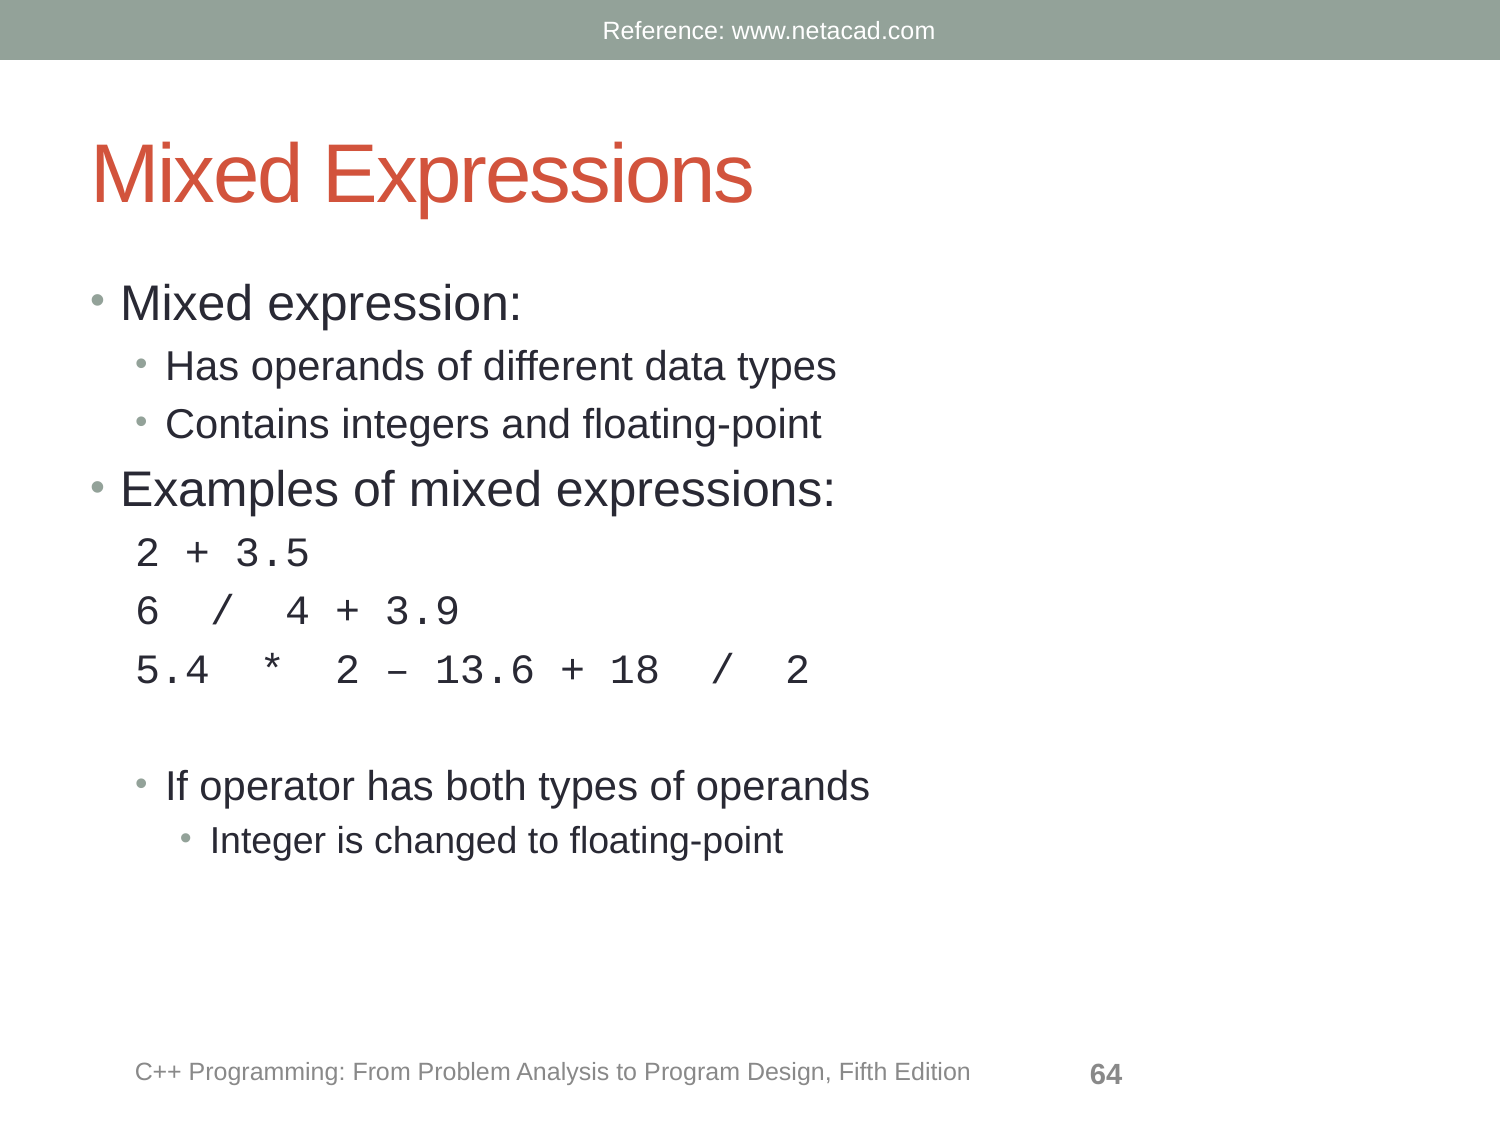

Mixed Expressions
Mixed expression:
Has operands of different data types
Contains integers and floating-point
Examples of mixed expressions:
2 + 3.5
6  /  4 + 3.9
5.4  *  2 – 13.6 + 18  /  2

If operator has both types of operands
Integer is changed to floating-point

Reference: www.netacad.com
C++ Programming: From Problem Analysis to Program Design, Fifth Edition
64